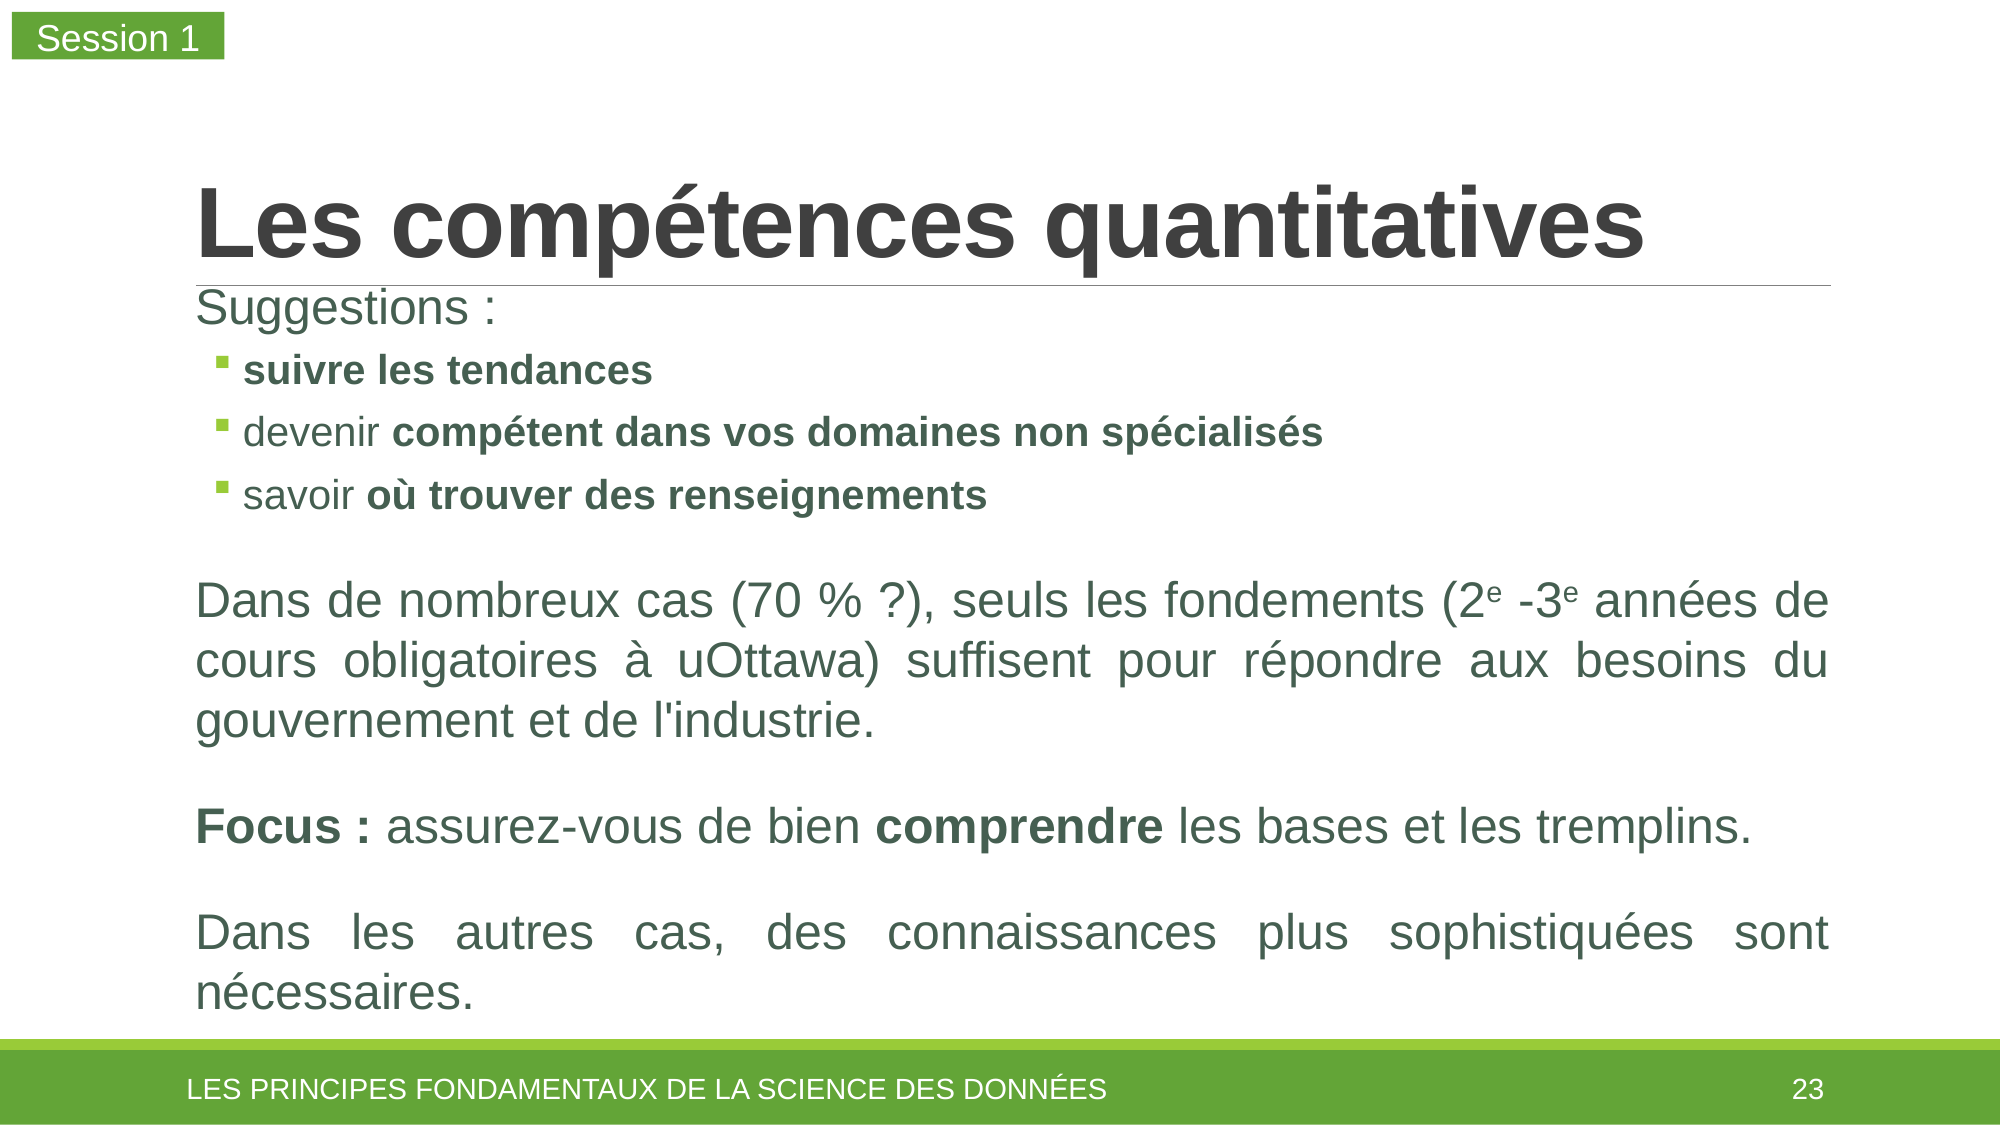

Session 1
# Les compétences quantitatives
Suggestions :
suivre les tendances
devenir compétent dans vos domaines non spécialisés
savoir où trouver des renseignements
Dans de nombreux cas (70 % ?), seuls les fondements (2e -3e années de cours obligatoires à uOttawa) suffisent pour répondre aux besoins du gouvernement et de l'industrie.
Focus : assurez-vous de bien comprendre les bases et les tremplins.
Dans les autres cas, des connaissances plus sophistiquées sont nécessaires.
LES PRINCIPES FONDAMENTAUX DE LA SCIENCE DES DONNÉES
23